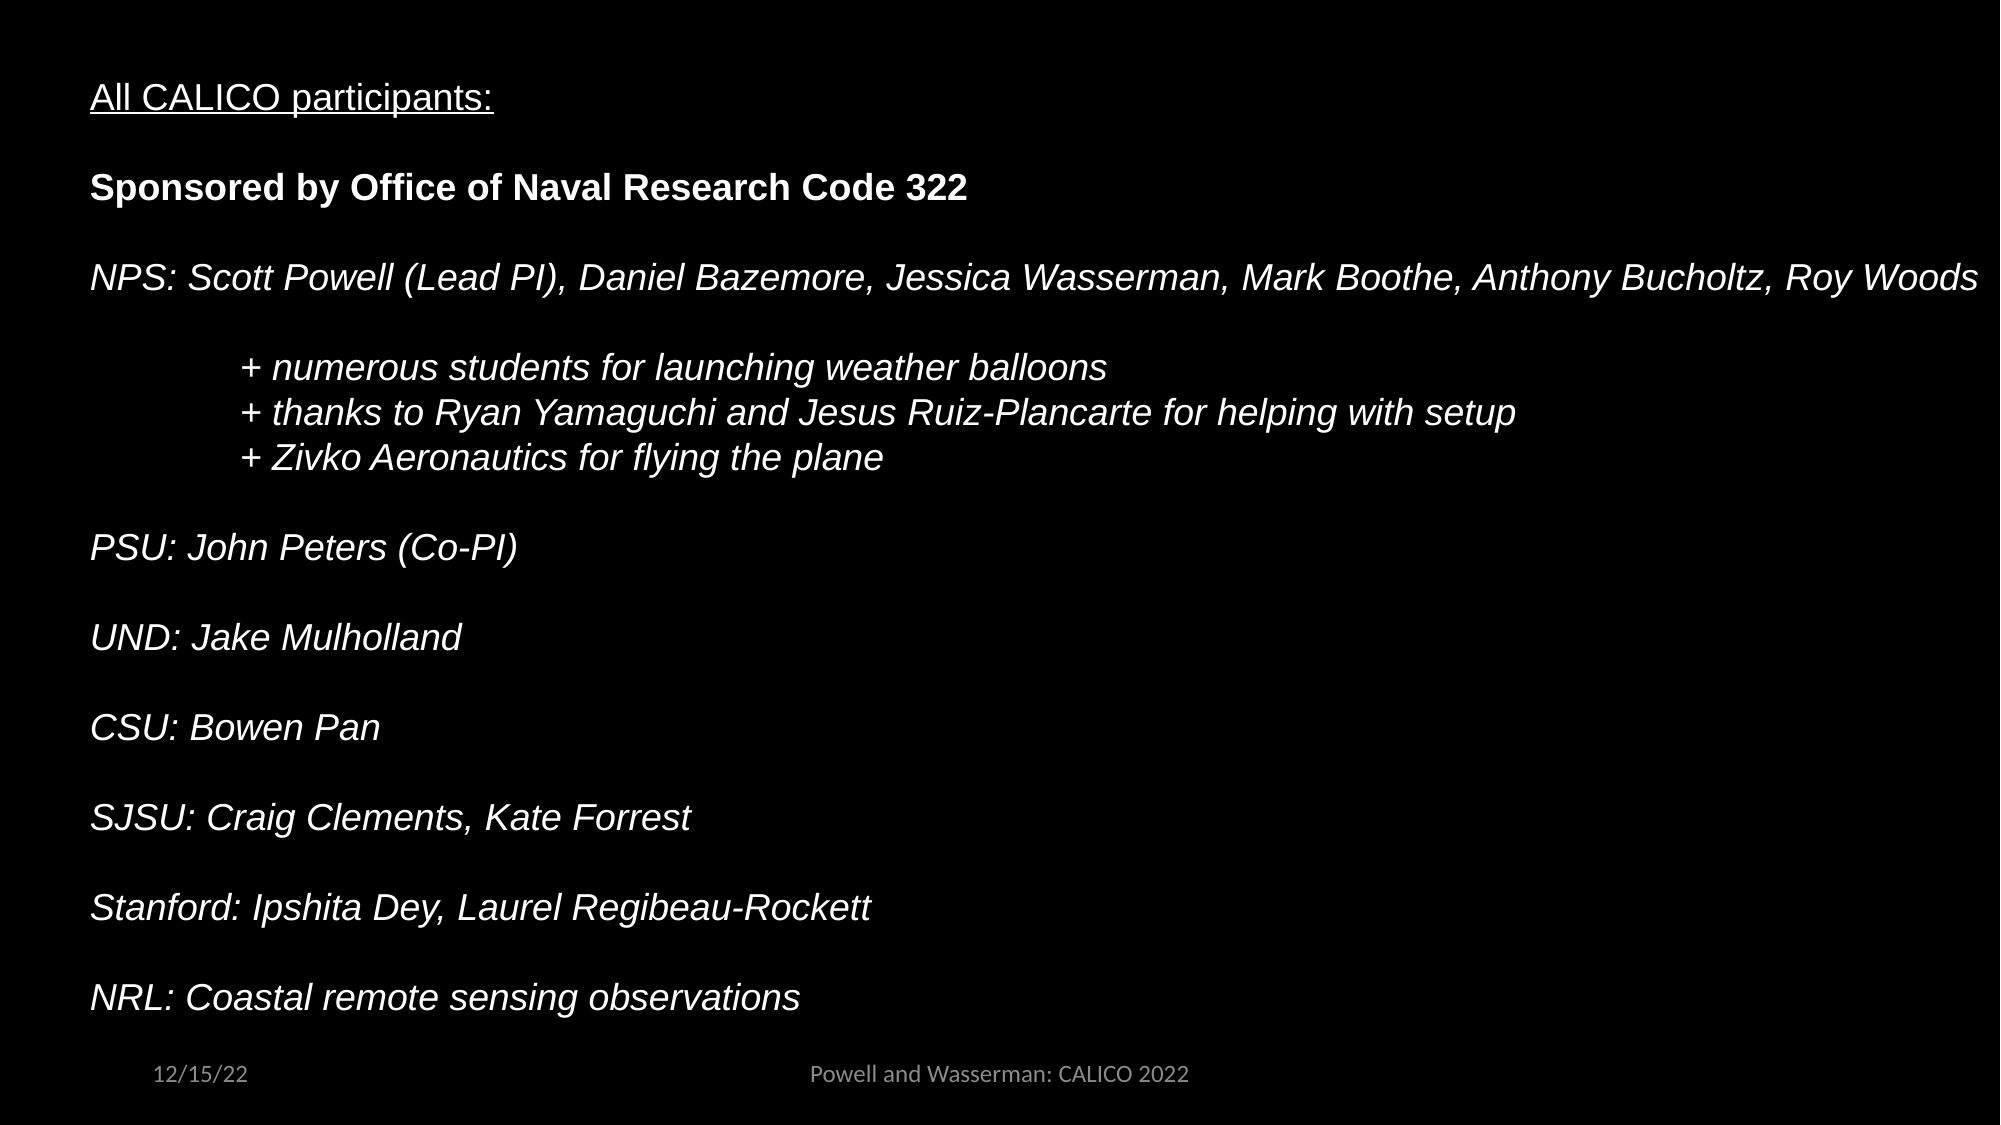

All CALICO participants:

Sponsored by Office of Naval Research Code 322

NPS: Scott Powell (Lead PI), Daniel Bazemore, Jessica Wasserman, Mark Boothe, Anthony Bucholtz, Roy Woods
	+ numerous students for launching weather balloons
	+ thanks to Ryan Yamaguchi and Jesus Ruiz-Plancarte for helping with setup
	+ Zivko Aeronautics for flying the plane

PSU: John Peters (Co-PI)

UND: Jake Mulholland

CSU: Bowen Pan

SJSU: Craig Clements, Kate Forrest

Stanford: Ipshita Dey, Laurel Regibeau-Rockett

NRL: Coastal remote sensing observations
12/15/22
Powell and Wasserman: CALICO 2022